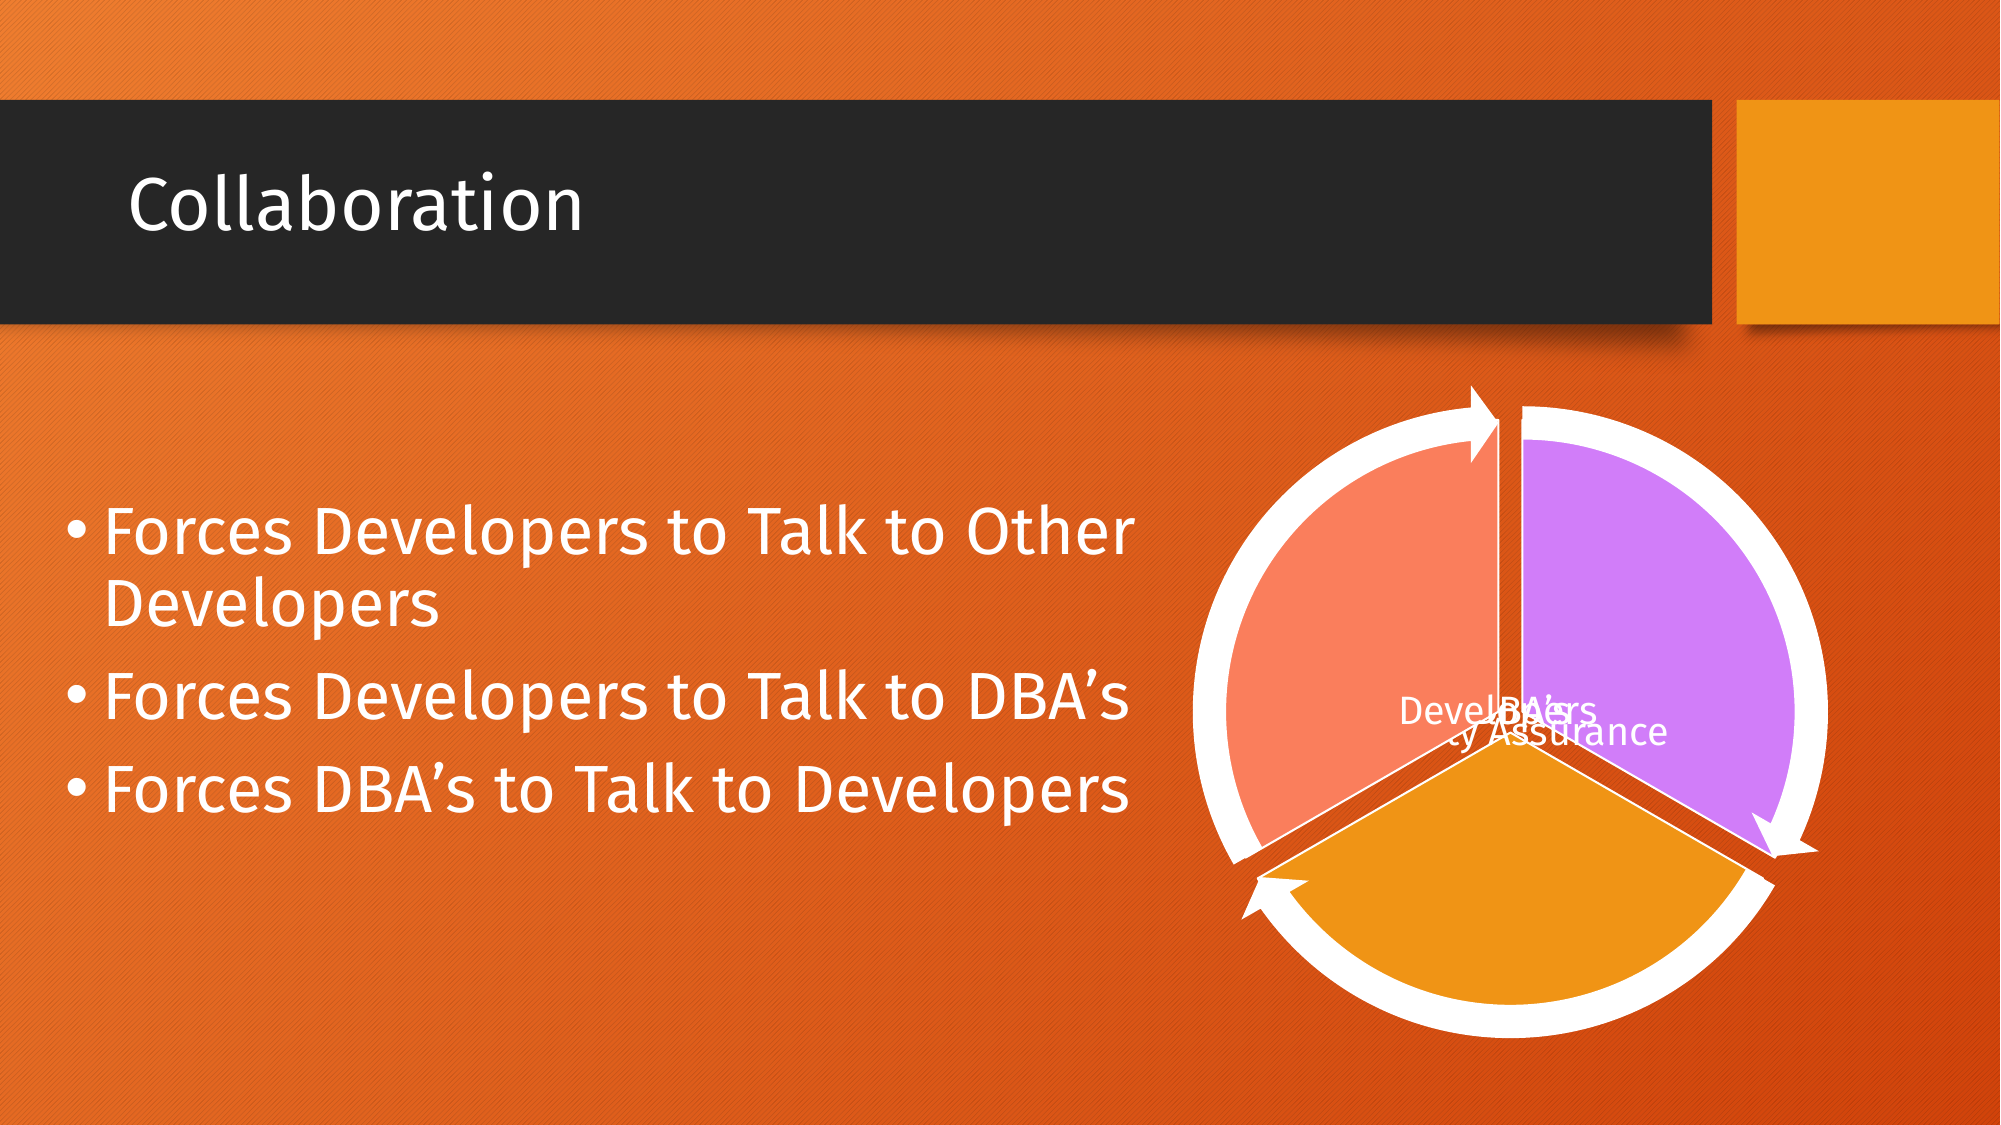

# Collaboration
DBA’s
Quality Assurance
Developers
Forces Developers to Talk to Other Developers
Forces Developers to Talk to DBA’s
Forces DBA’s to Talk to Developers